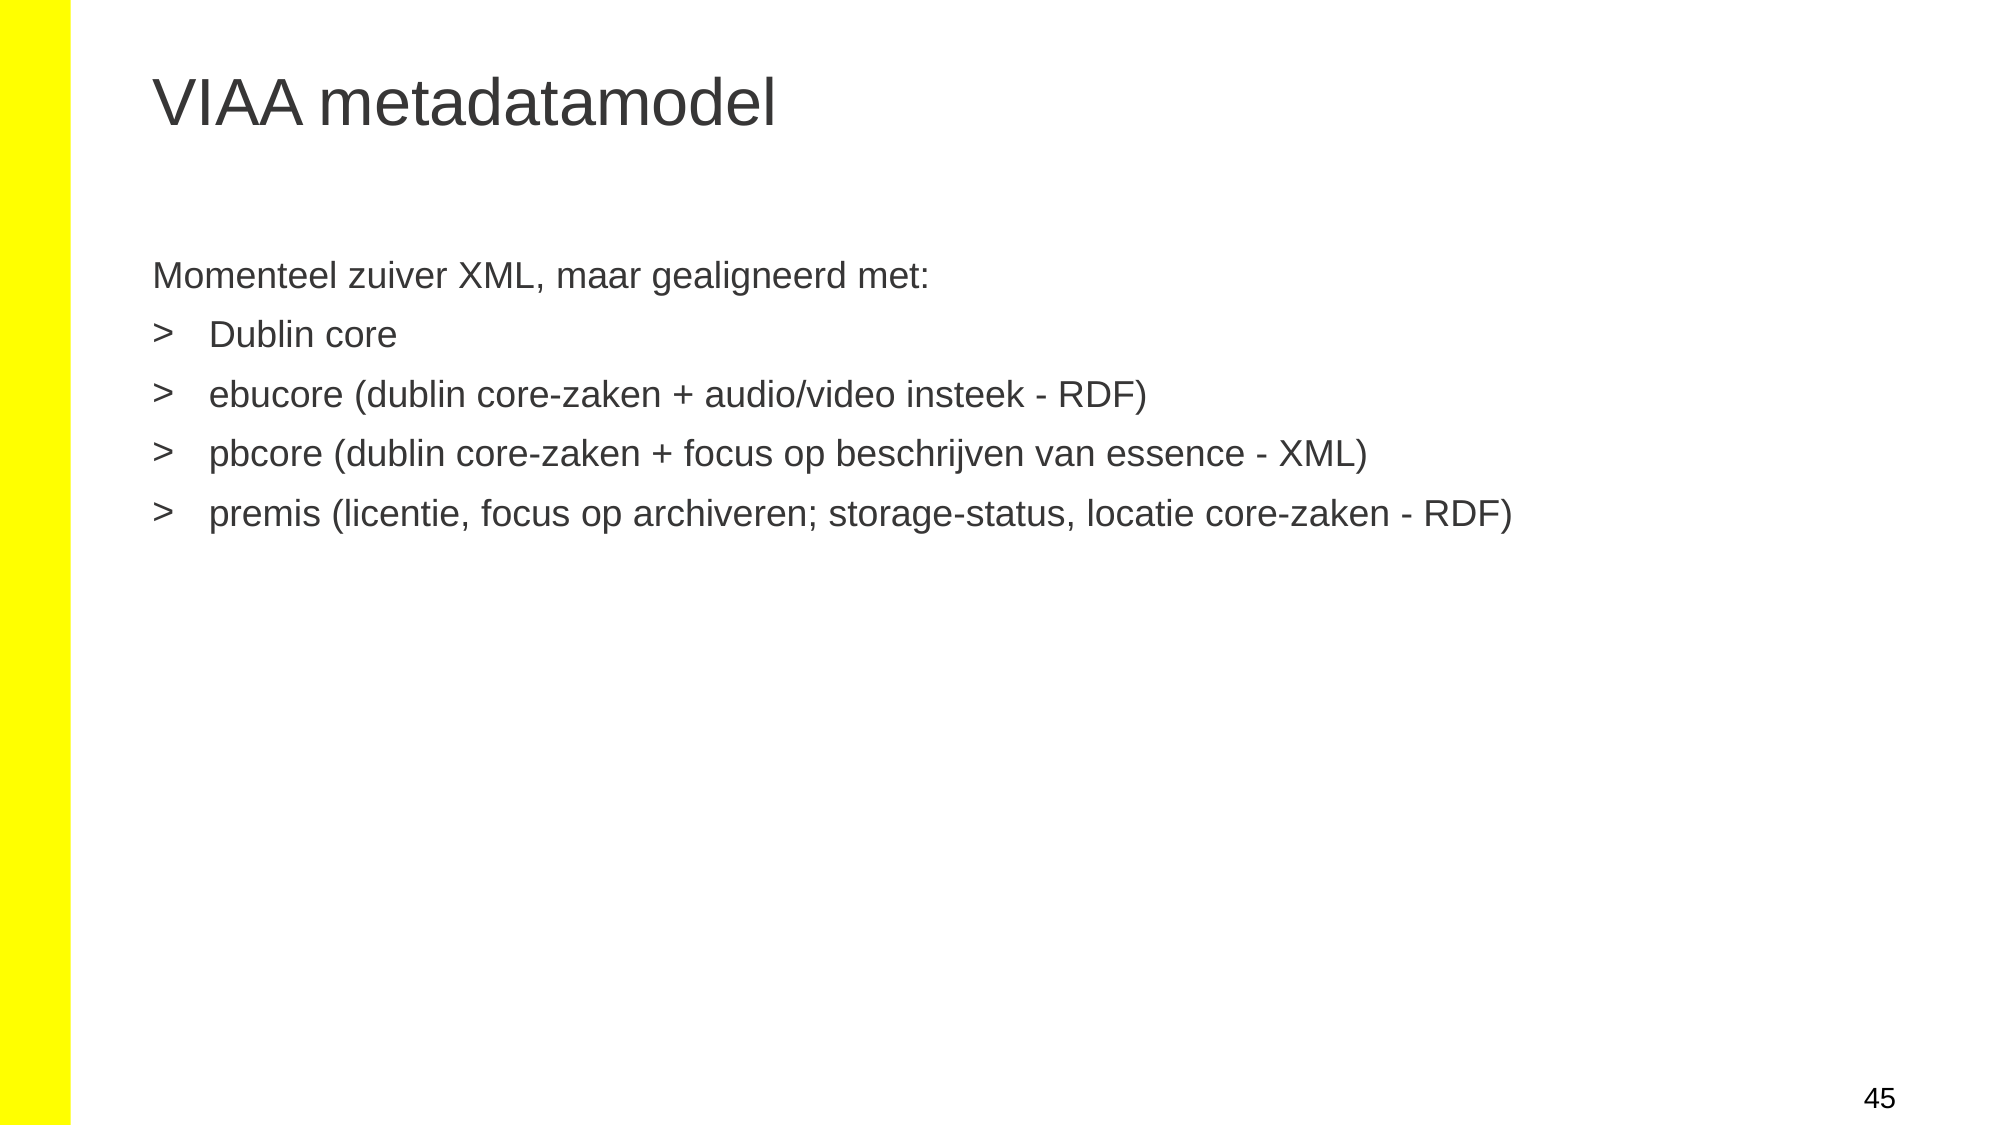

# VIAA metadatamodel
Momenteel zuiver XML, maar gealigneerd met:
Dublin core
ebucore (dublin core-zaken + audio/video insteek - RDF)
pbcore (dublin core-zaken + focus op beschrijven van essence - XML)
premis (licentie, focus op archiveren; storage-status, locatie core-zaken - RDF)
45